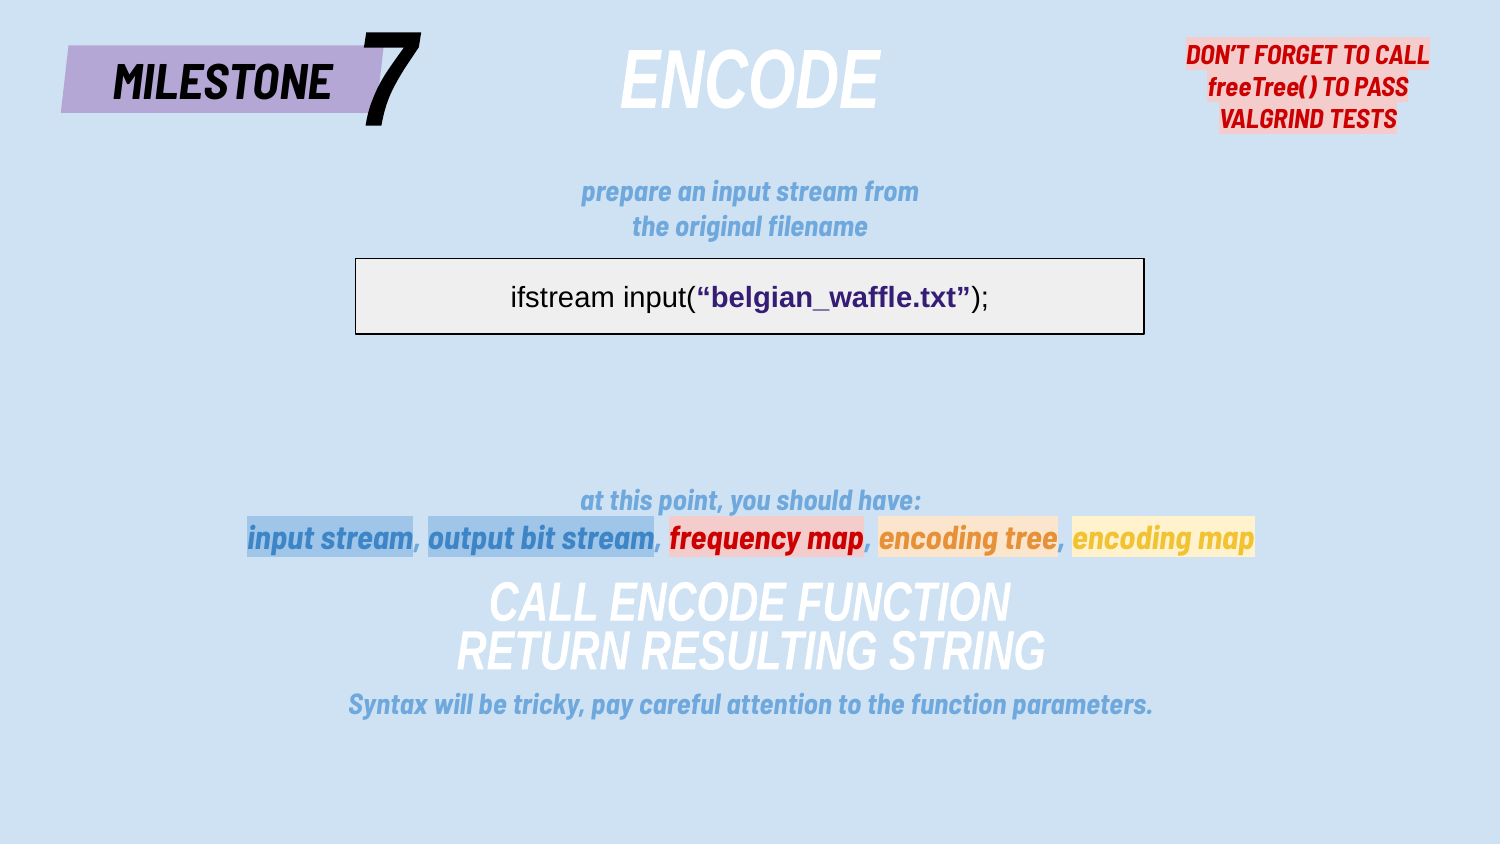

DON’T FORGET TO CALL freeTree() TO PASS VALGRIND TESTS
7
MILESTONE
ENCODE
prepare an input stream from the original filename
ifstream input(“belgian_waffle.txt”);
at this point, you should have:
input stream, output bit stream, frequency map, encoding tree, encoding map
CALL ENCODE FUNCTION
RETURN RESULTING STRING
Syntax will be tricky, pay careful attention to the function parameters.